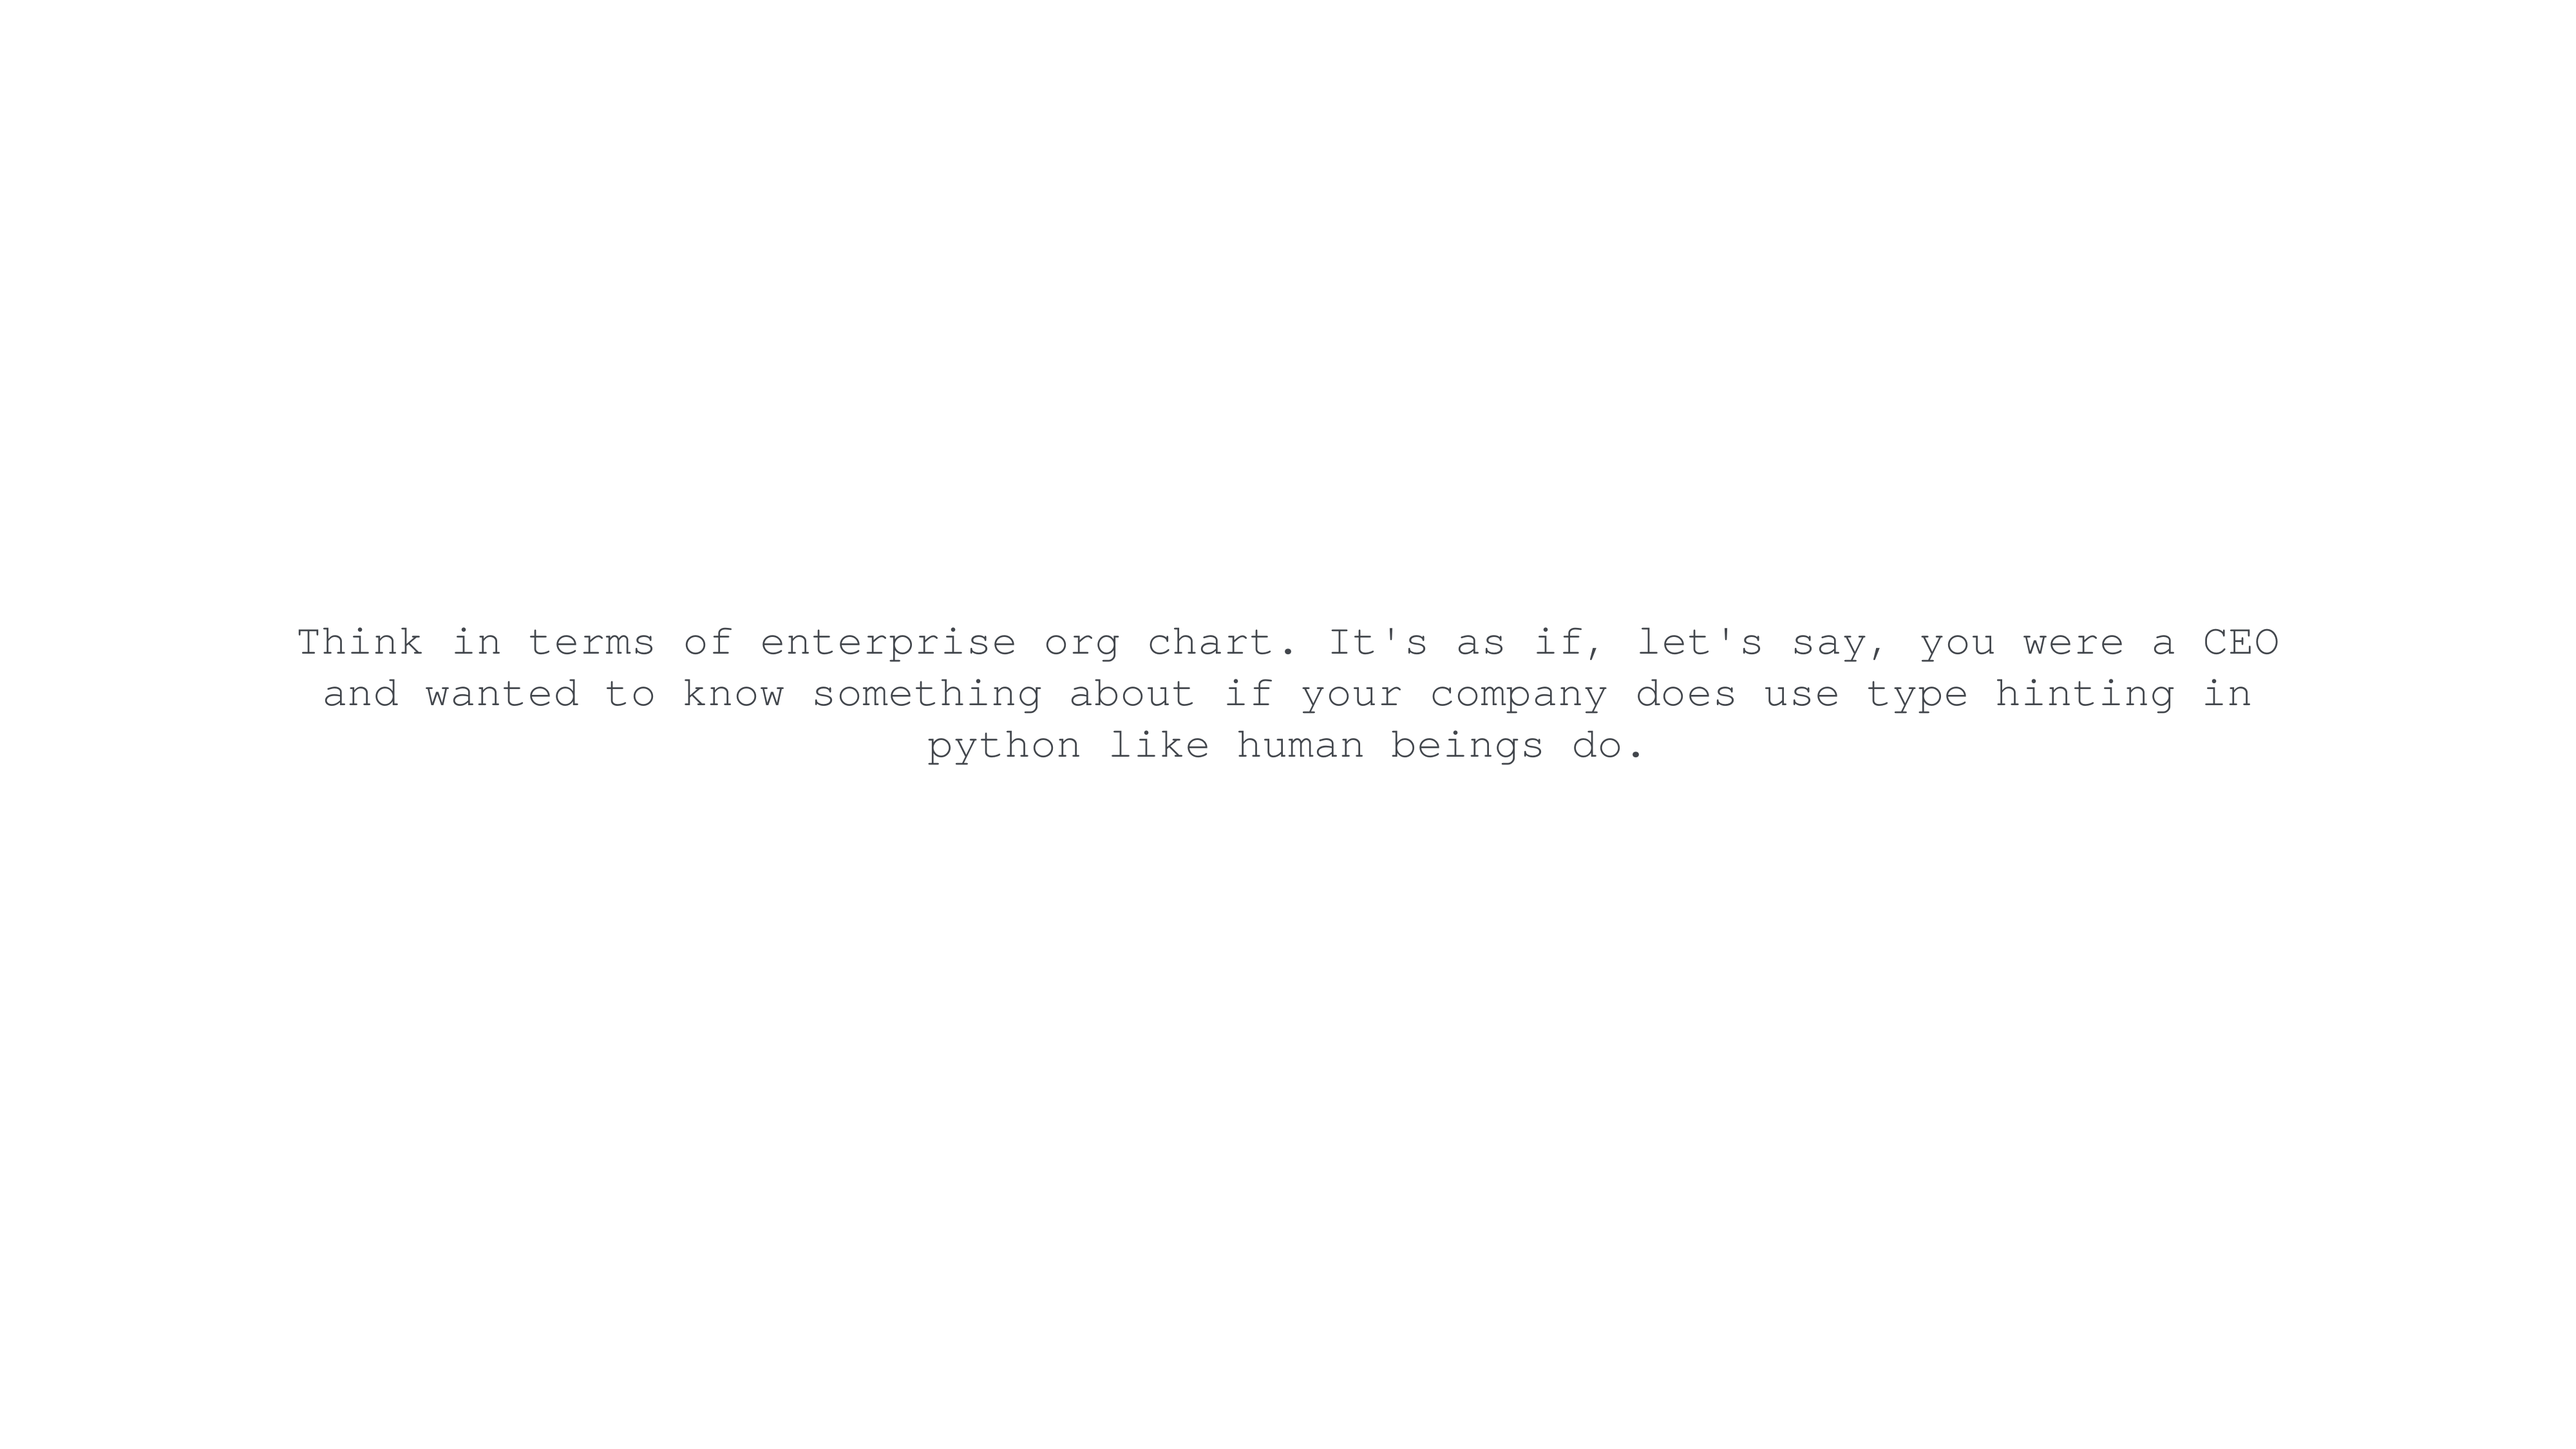

Think in terms of enterprise org chart. It's as if, let's say, you were a CEO and wanted to know something about if your company does use type hinting in python like human beings do.